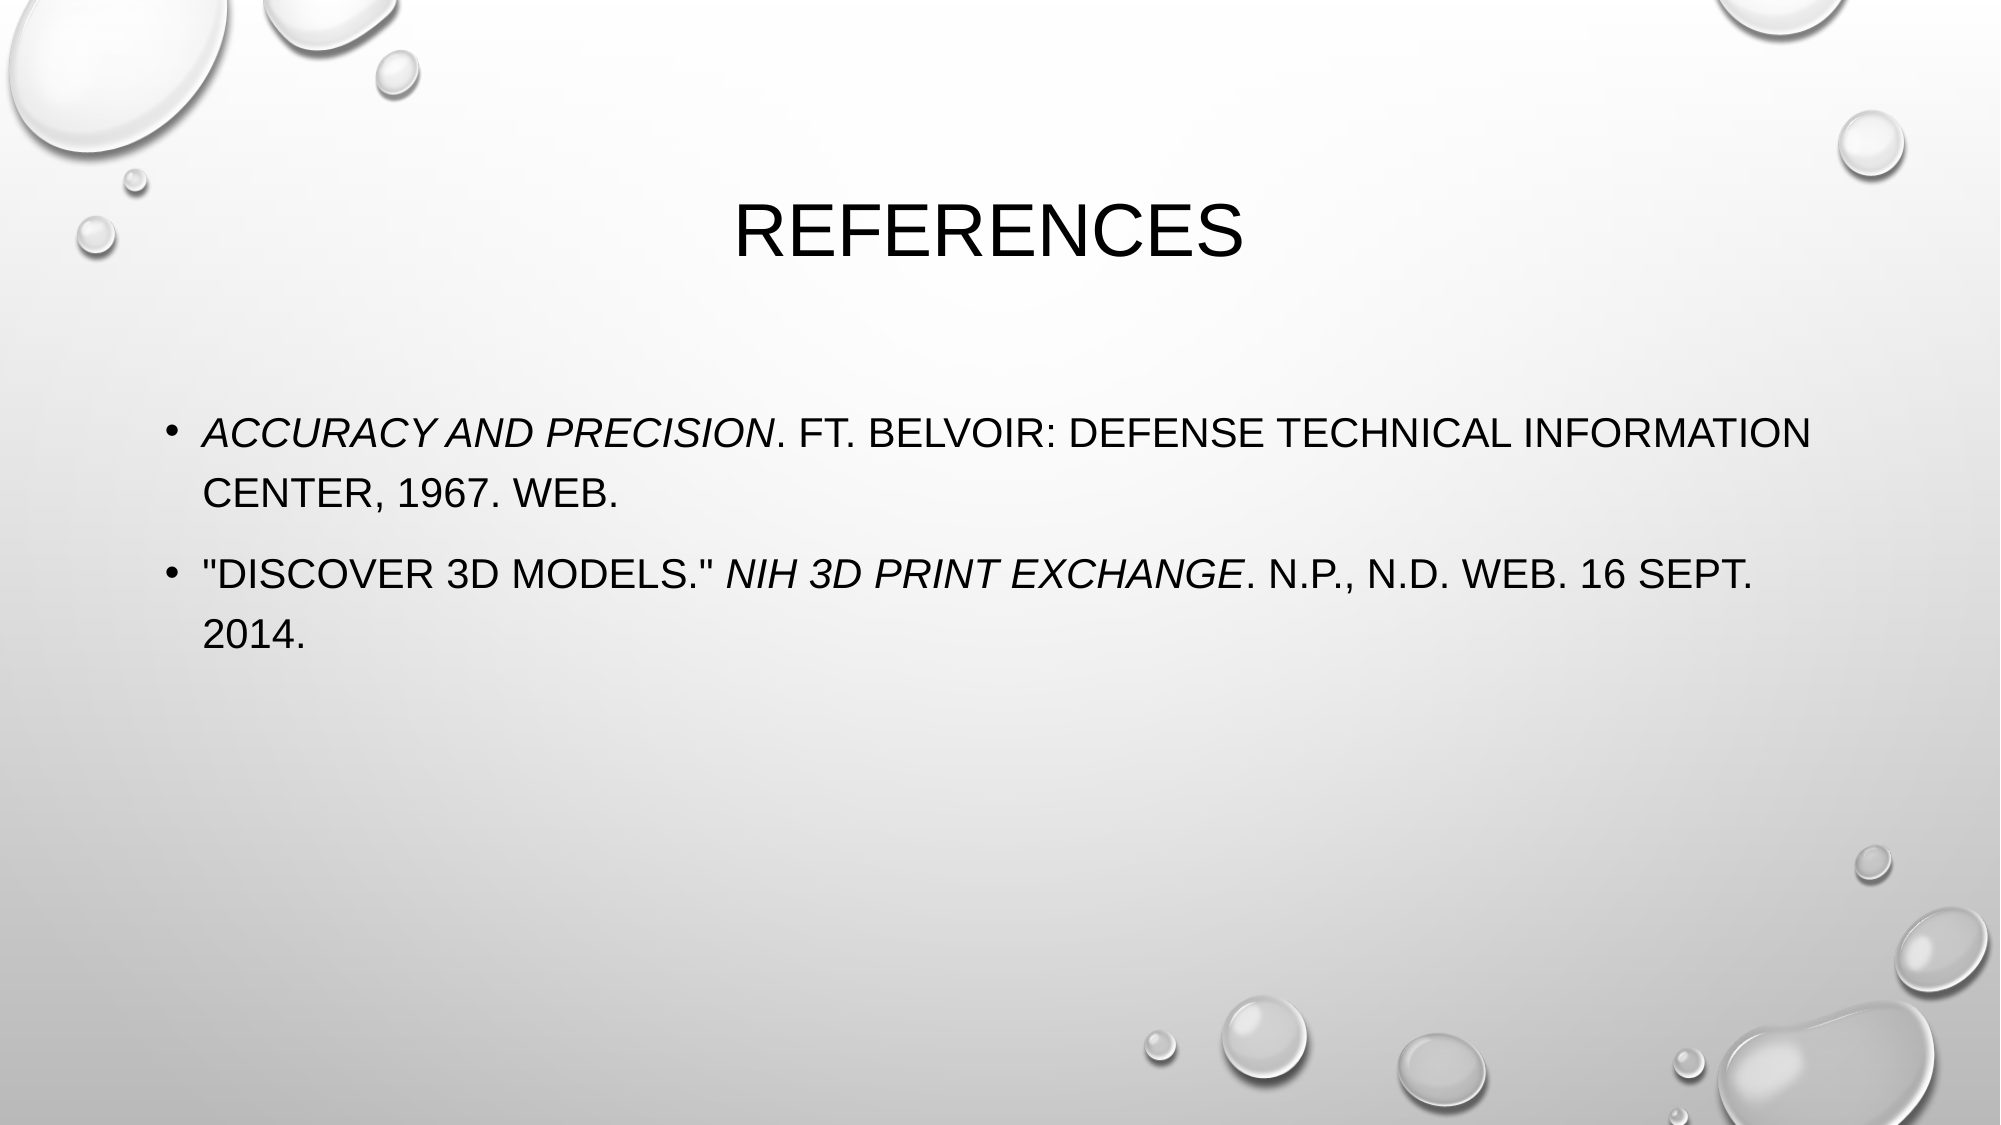

# References
Accuracy and Precision. Ft. Belvoir: Defense Technical Information Center, 1967. Web.
"Discover 3D Models." NIH 3D Print Exchange. N.p., n.d. Web. 16 Sept. 2014.